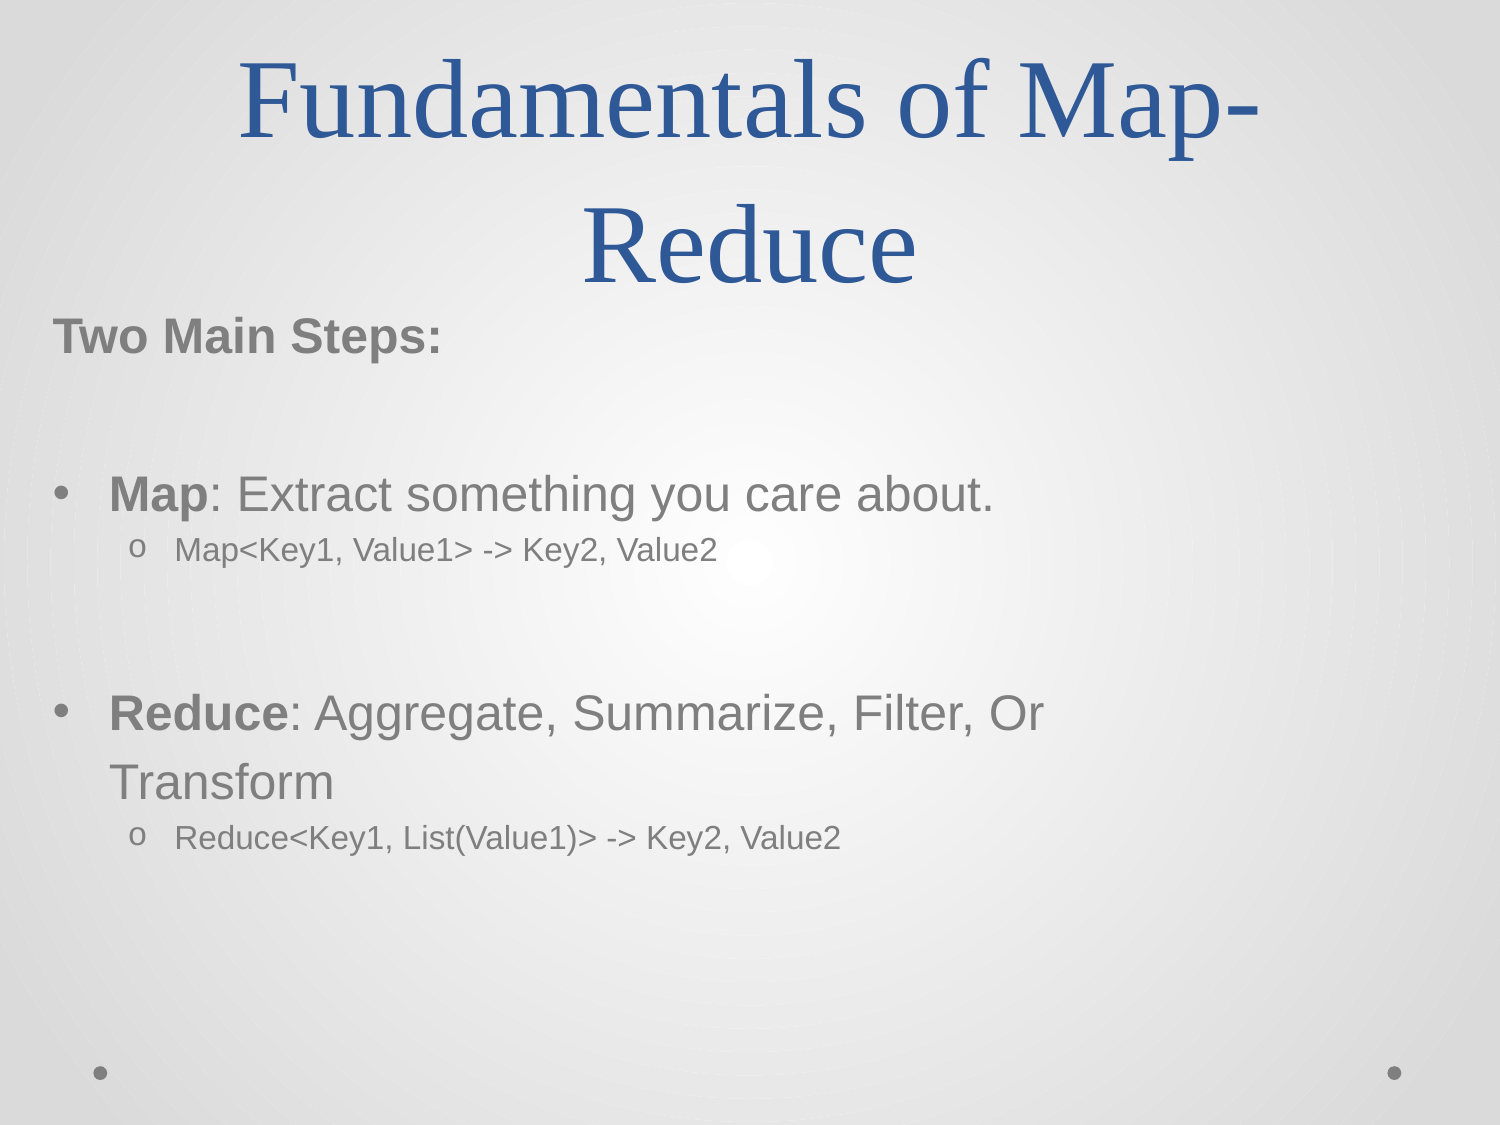

# Fundamentals of Map-Reduce
Two Main Steps:

Map: Extract something you care about.
Map<Key1, Value1> -> Key2, Value2

Reduce: Aggregate, Summarize, Filter, Or Transform
Reduce<Key1, List(Value1)> -> Key2, Value2